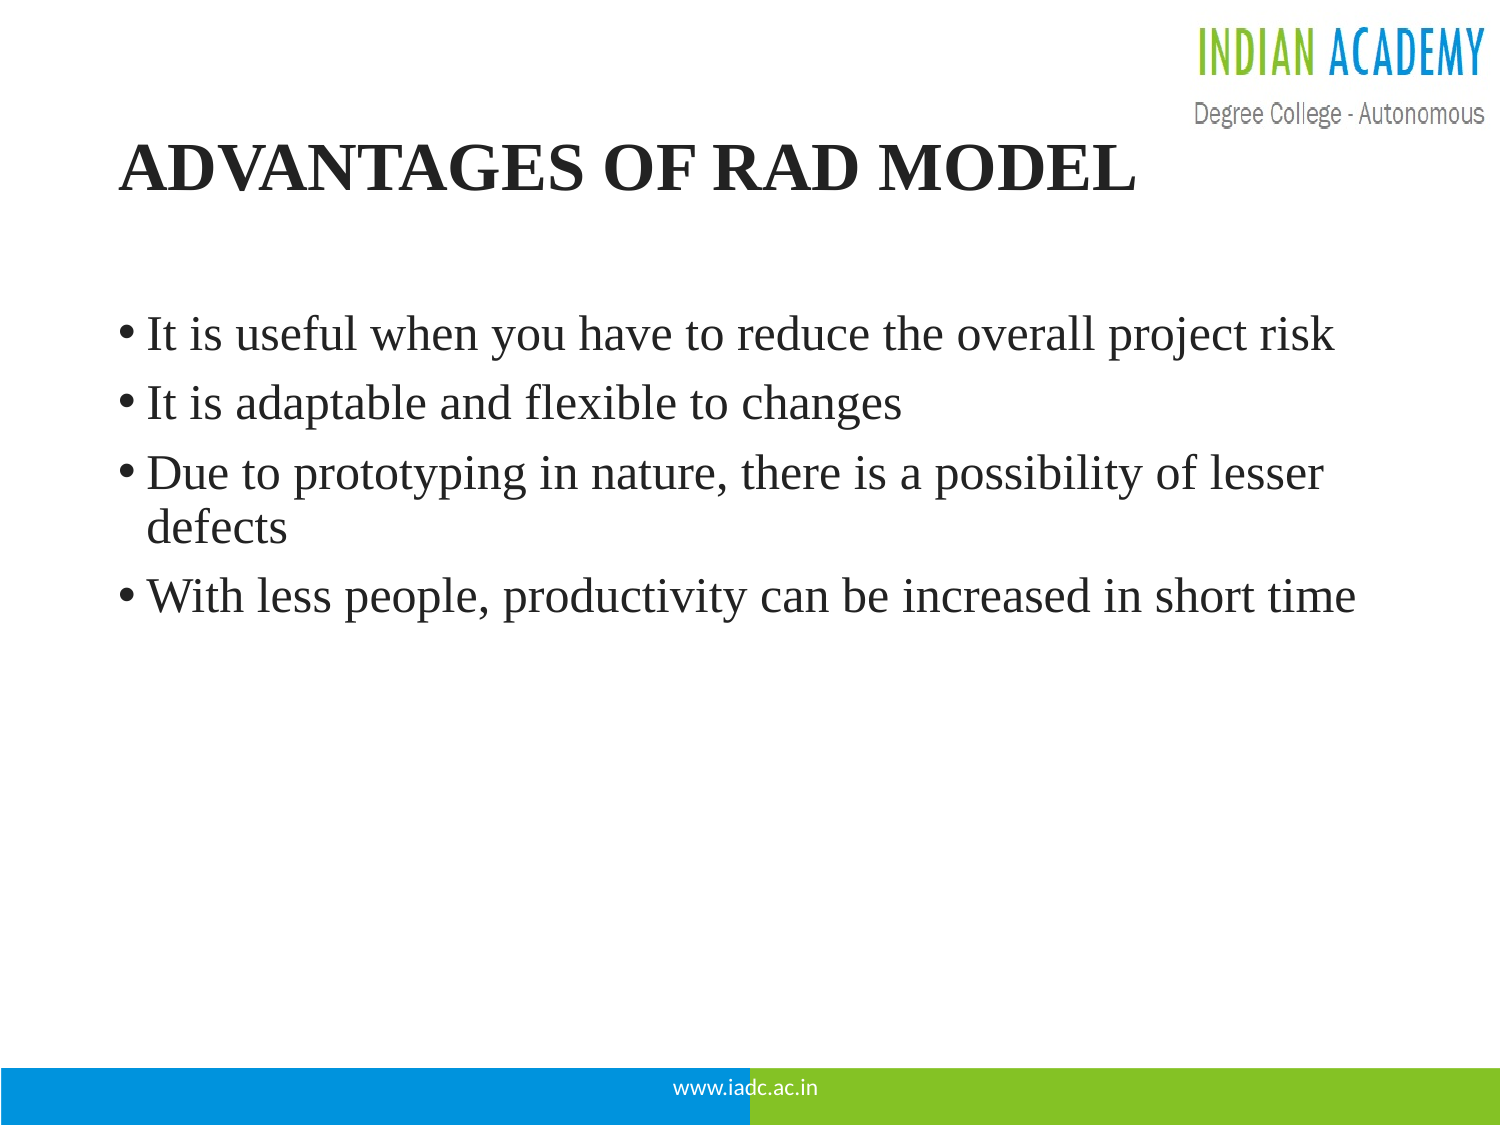

# ADVANTAGES OF RAD MODEL
It is useful when you have to reduce the overall project risk
It is adaptable and flexible to changes
Due to prototyping in nature, there is a possibility of lesser defects
With less people, productivity can be increased in short time